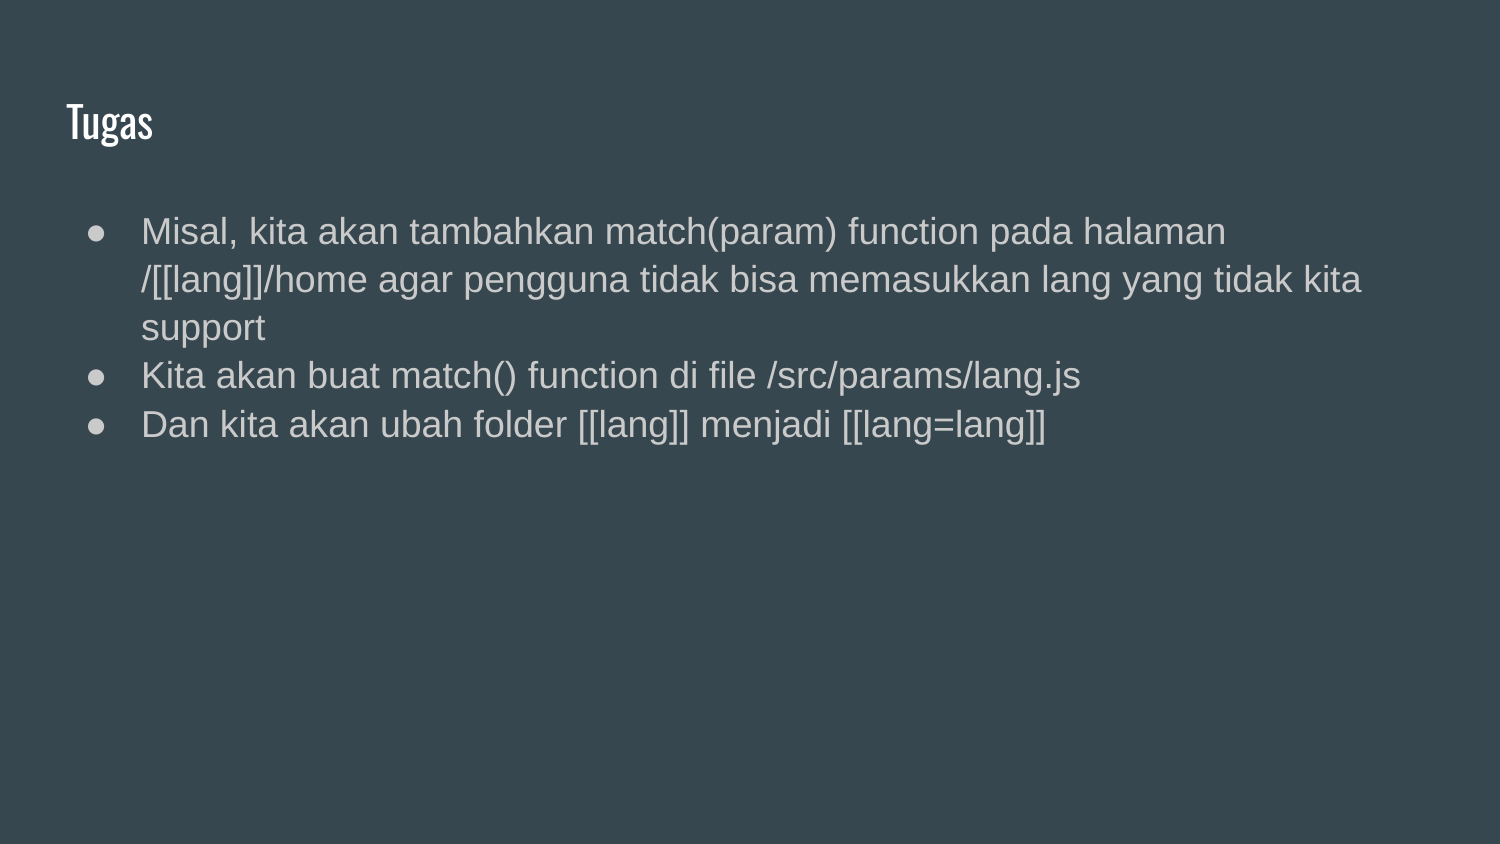

# Tugas
Misal, kita akan tambahkan match(param) function pada halaman /[[lang]]/home agar pengguna tidak bisa memasukkan lang yang tidak kita support
Kita akan buat match() function di file /src/params/lang.js
Dan kita akan ubah folder [[lang]] menjadi [[lang=lang]]